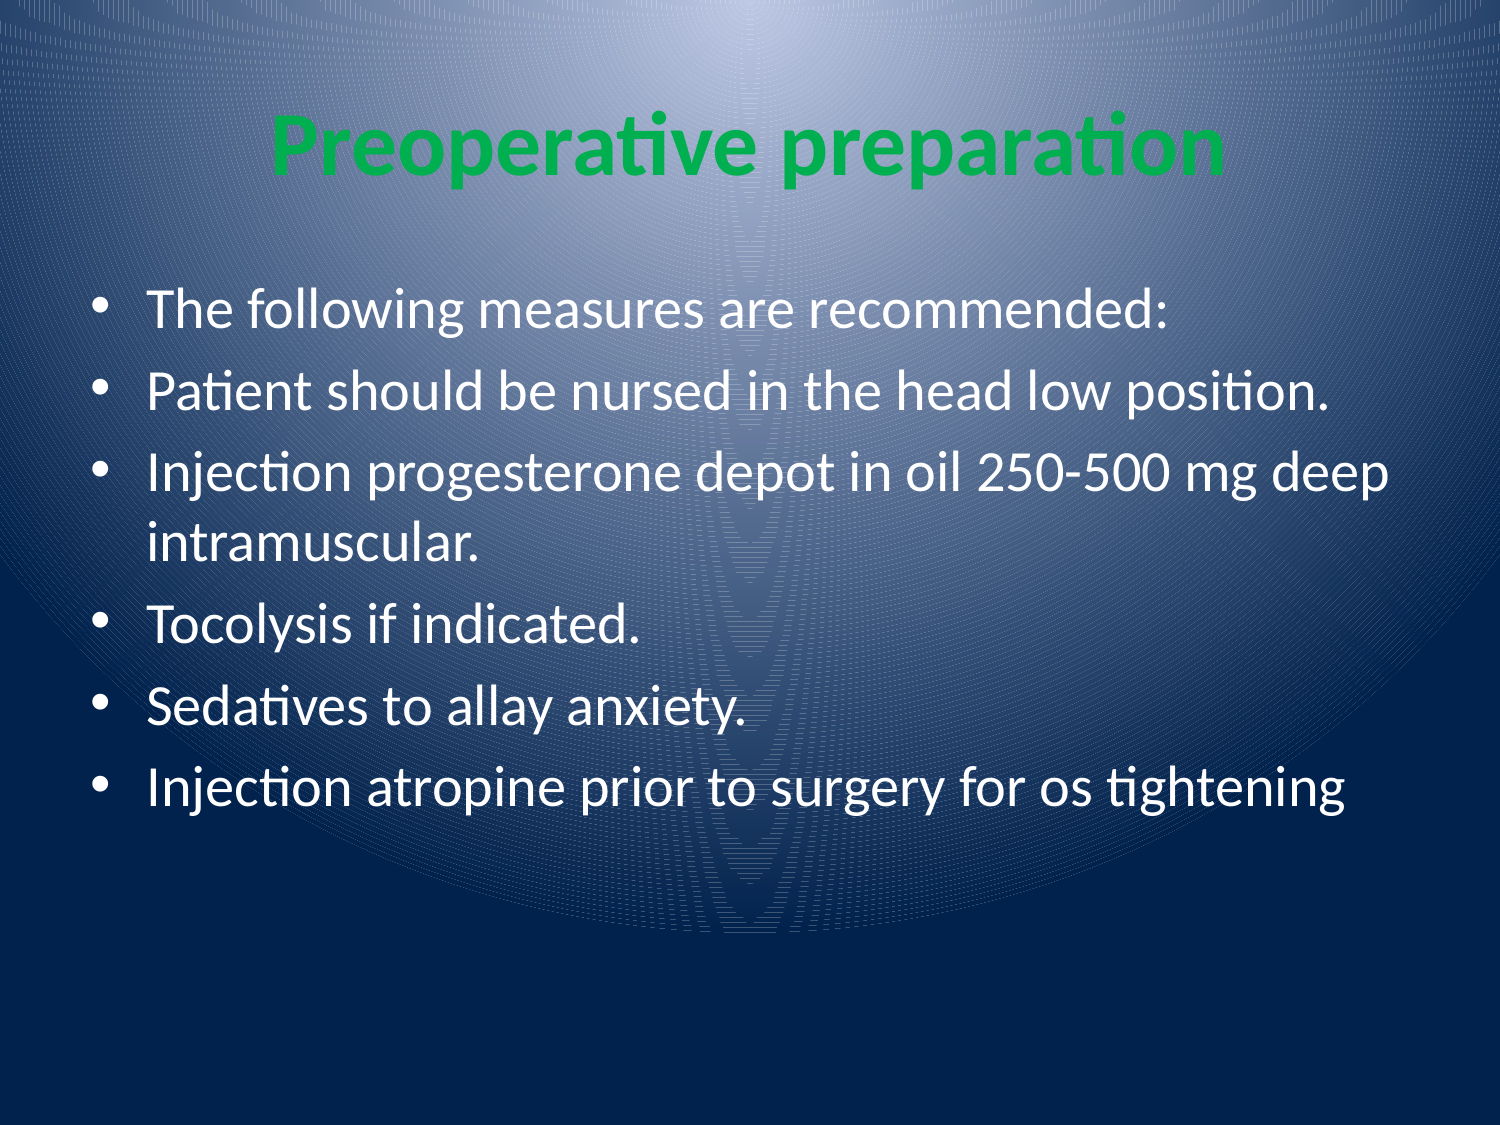

# Preoperative preparation
The following measures are recommended:
Patient should be nursed in the head low position.
Injection progesterone depot in oil 250-500 mg deep intramuscular.
Tocolysis if indicated.
Sedatives to allay anxiety.
Injection atropine prior to surgery for os tightening